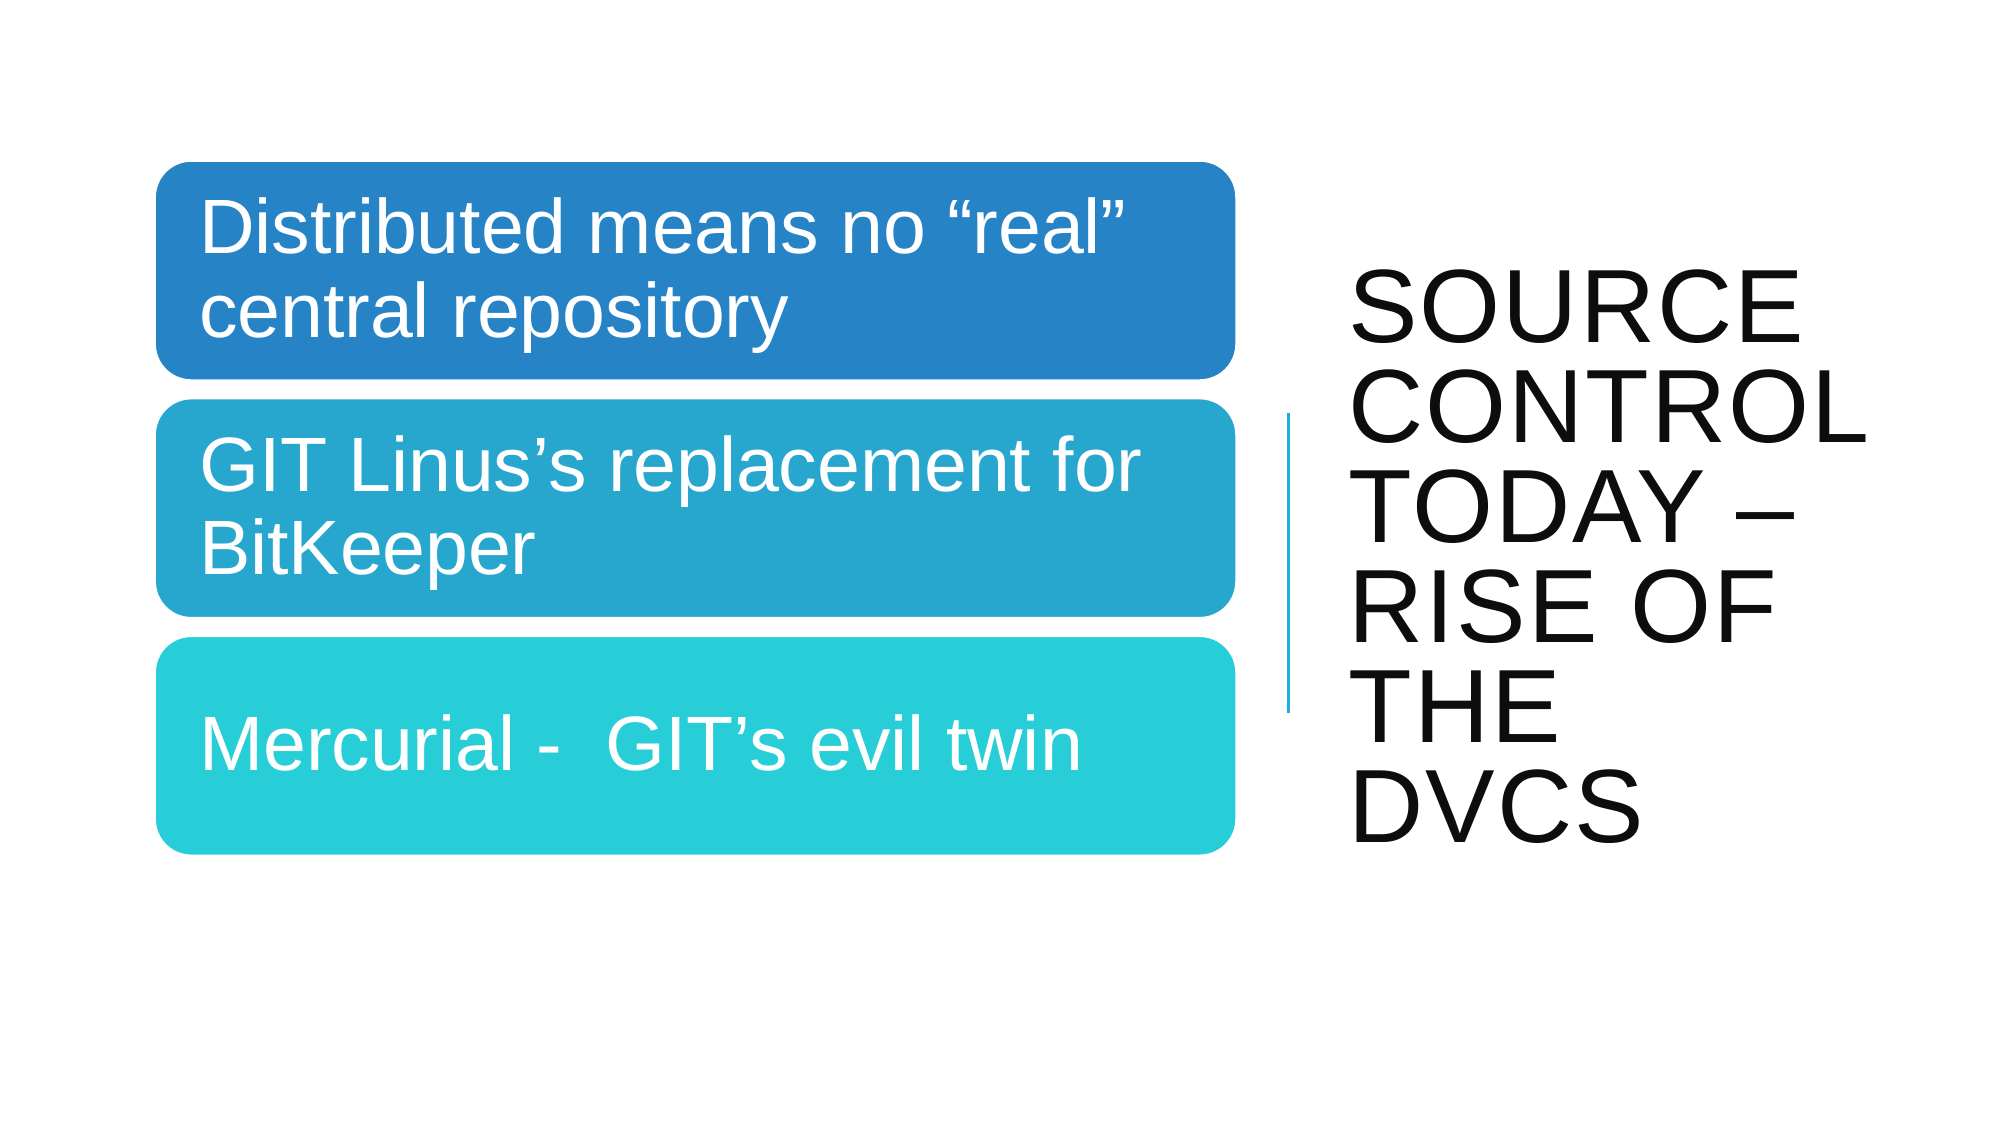

# Source Control Today – Rise of the DVCS
Distributed means no “real” central repository
GIT Linus’s replacement for BitKeeper
Mercurial -  GIT’s evil twin